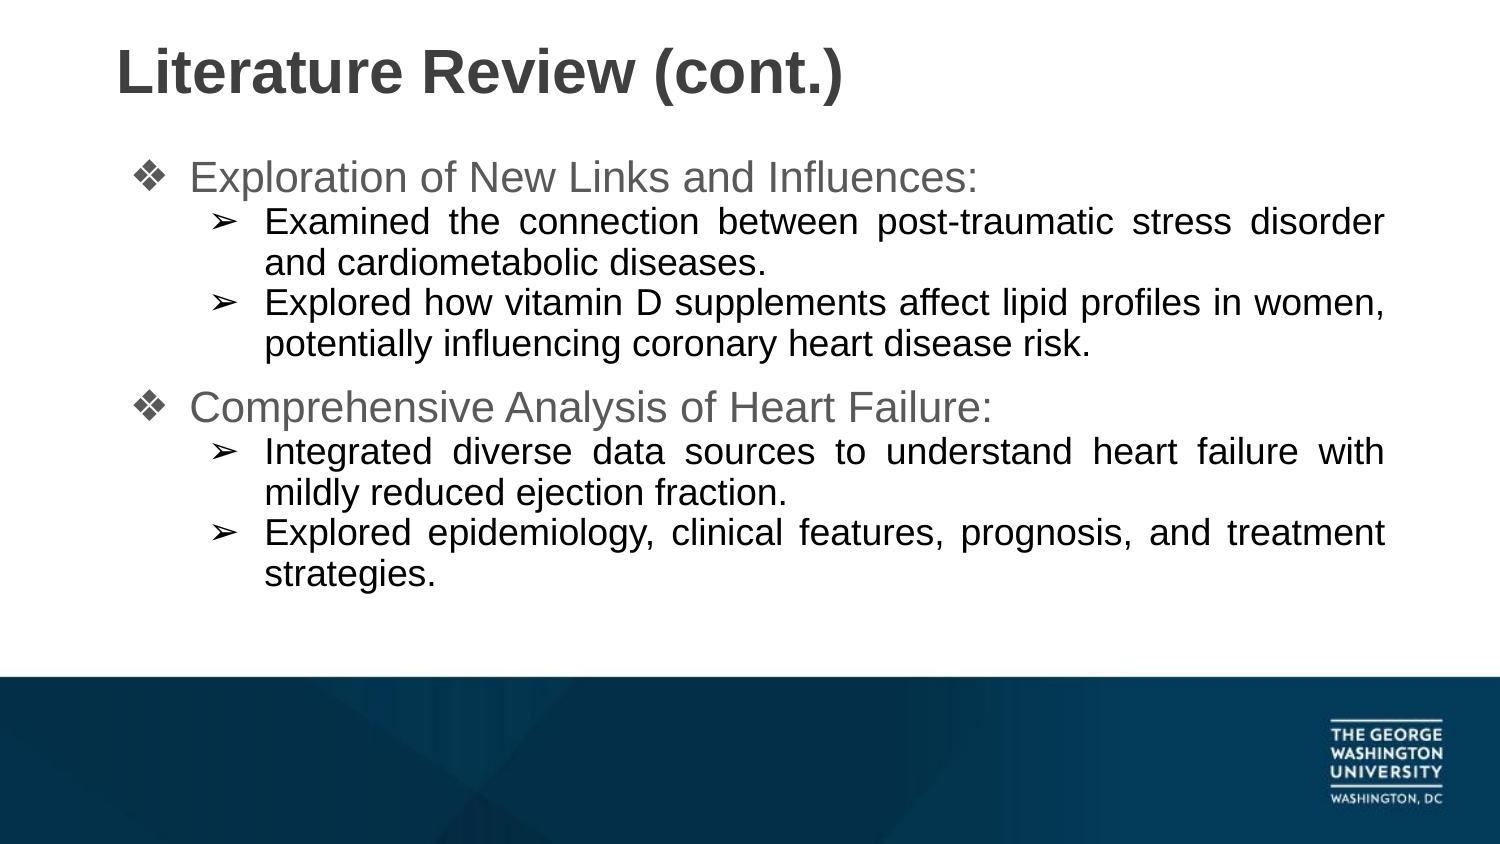

# Literature Review (cont.)
Exploration of New Links and Influences:
Examined the connection between post-traumatic stress disorder and cardiometabolic diseases.
Explored how vitamin D supplements affect lipid profiles in women, potentially influencing coronary heart disease risk.
Comprehensive Analysis of Heart Failure:
Integrated diverse data sources to understand heart failure with mildly reduced ejection fraction.
Explored epidemiology, clinical features, prognosis, and treatment strategies.